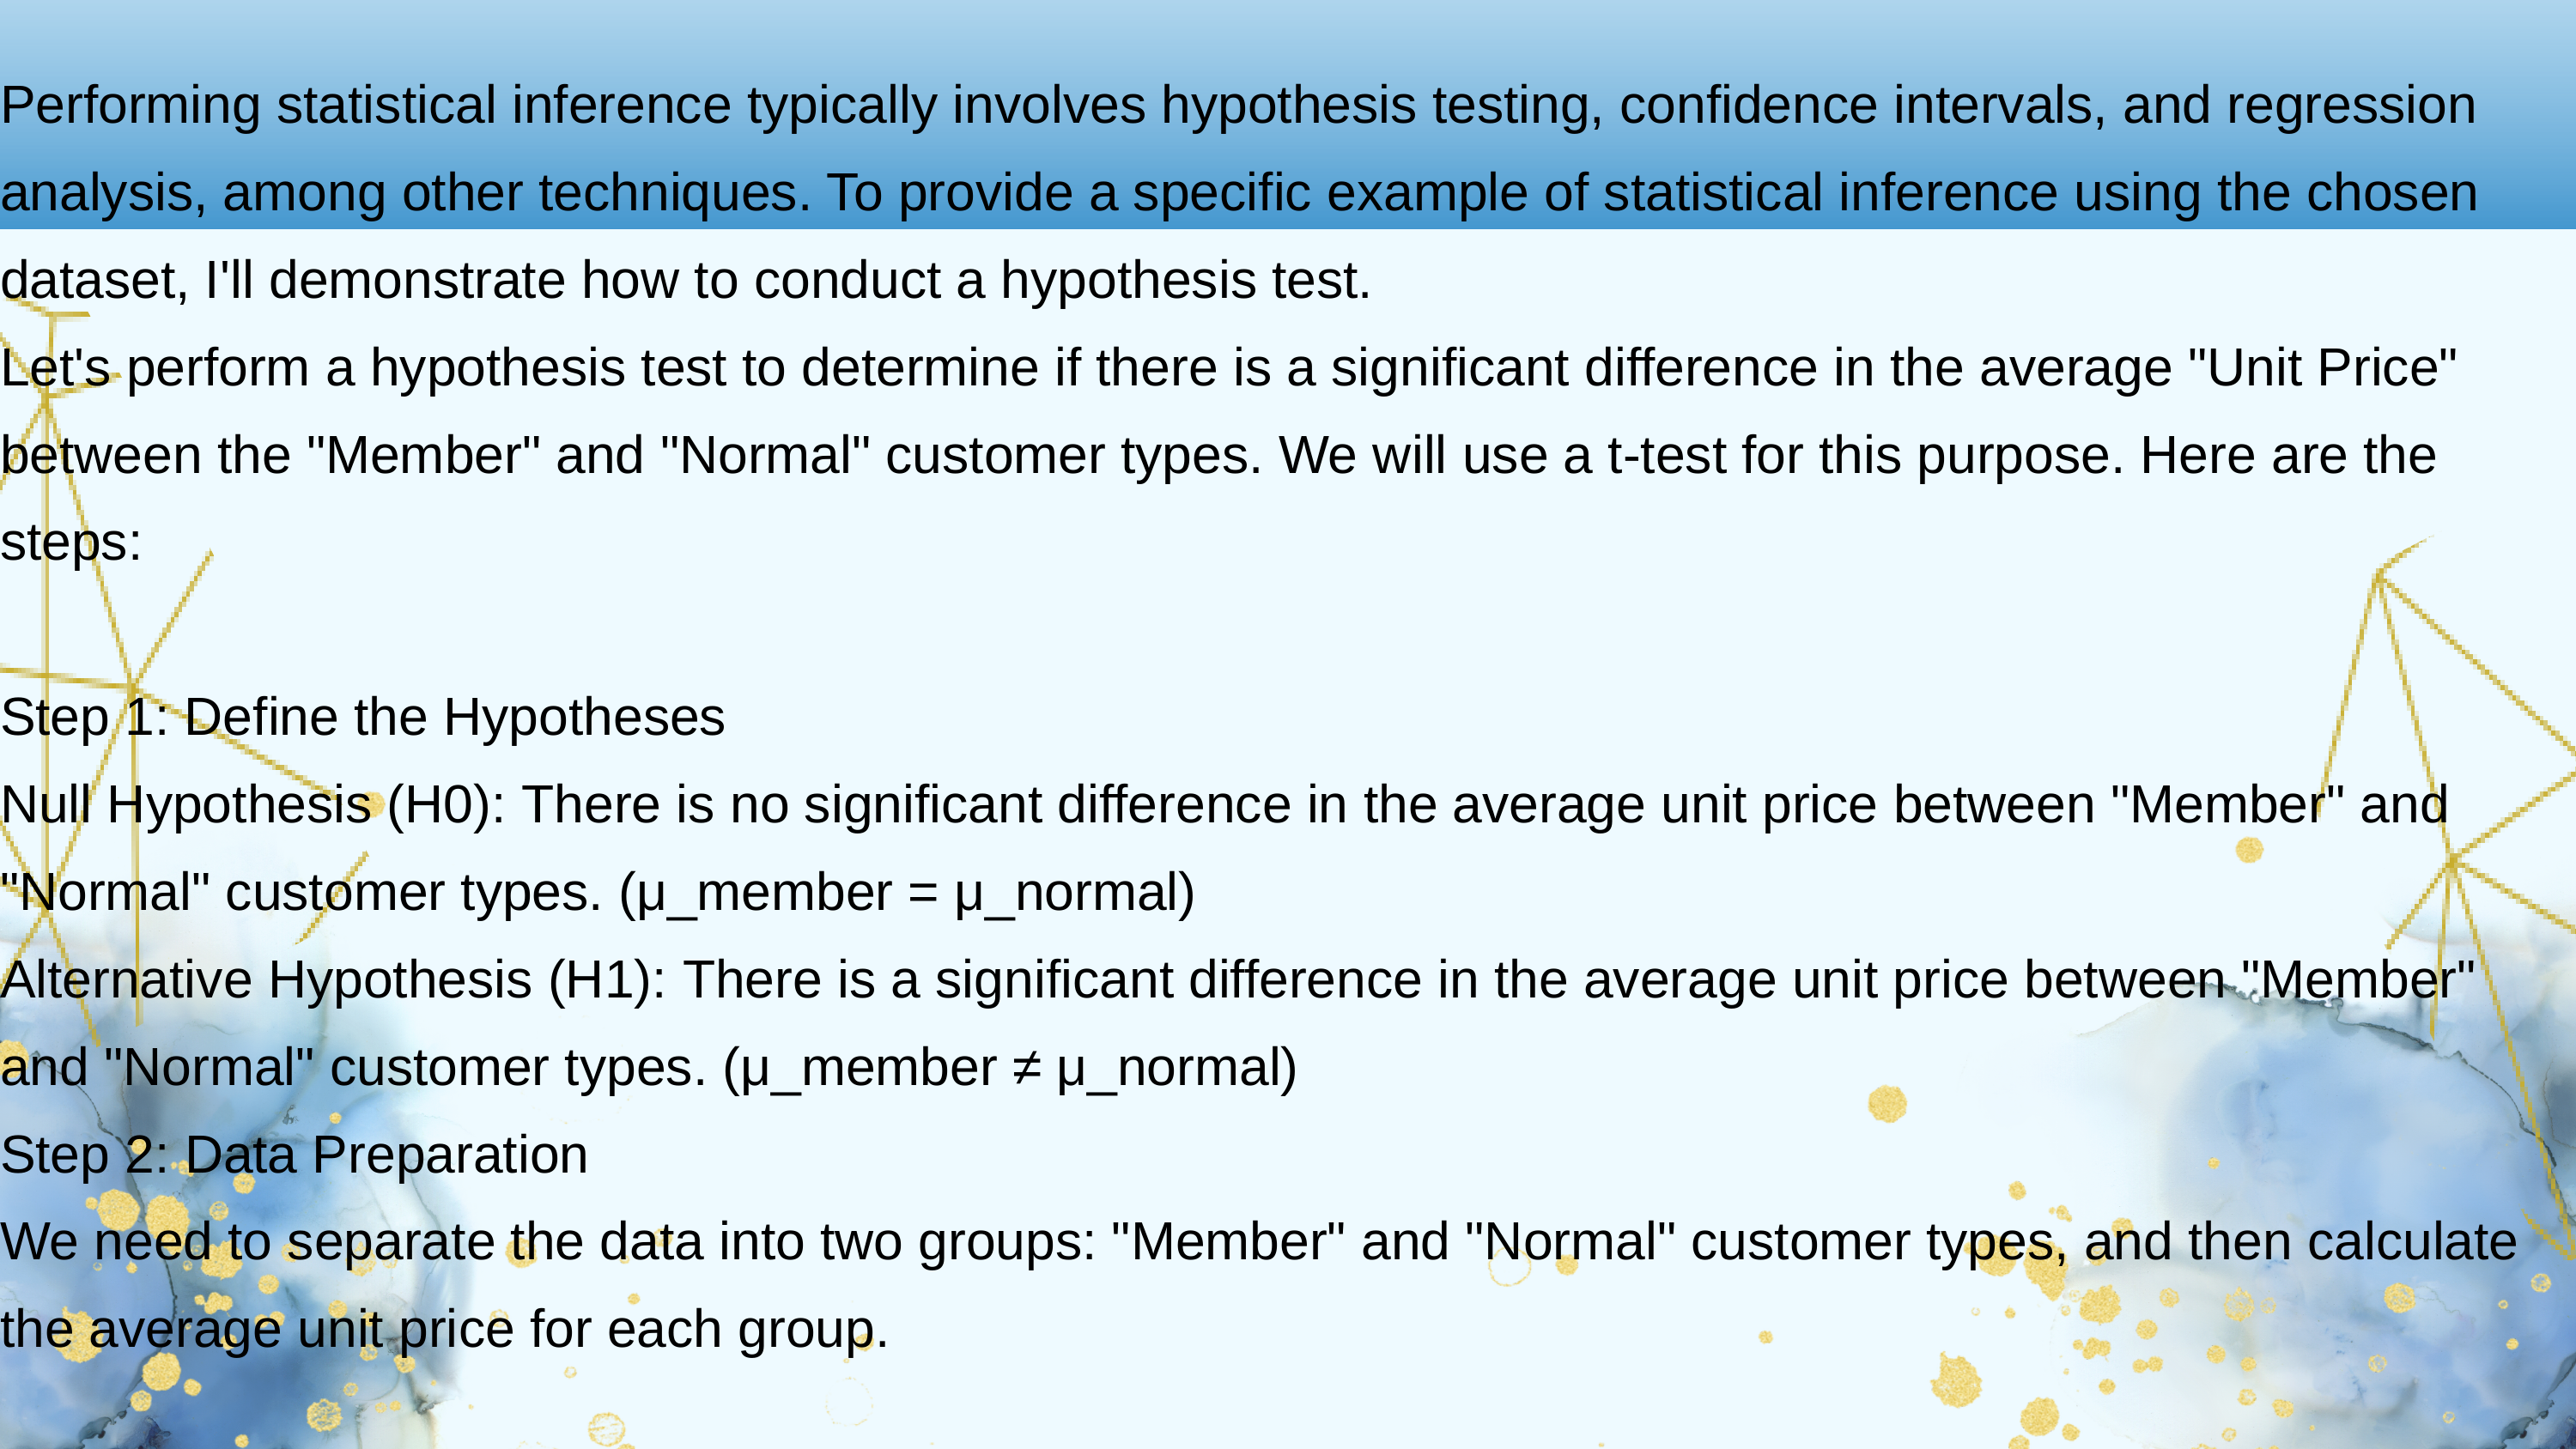

Performing statistical inference typically involves hypothesis testing, confidence intervals, and regression analysis, among other techniques. To provide a specific example of statistical inference using the chosen dataset, I'll demonstrate how to conduct a hypothesis test.
Let's perform a hypothesis test to determine if there is a significant difference in the average "Unit Price" between the "Member" and "Normal" customer types. We will use a t-test for this purpose. Here are the steps:

Step 1: Define the Hypotheses
Null Hypothesis (H0): There is no significant difference in the average unit price between "Member" and "Normal" customer types. (μ_member = μ_normal)
Alternative Hypothesis (H1): There is a significant difference in the average unit price between "Member" and "Normal" customer types. (μ_member ≠ μ_normal)
Step 2: Data Preparation
We need to separate the data into two groups: "Member" and "Normal" customer types, and then calculate the average unit price for each group.